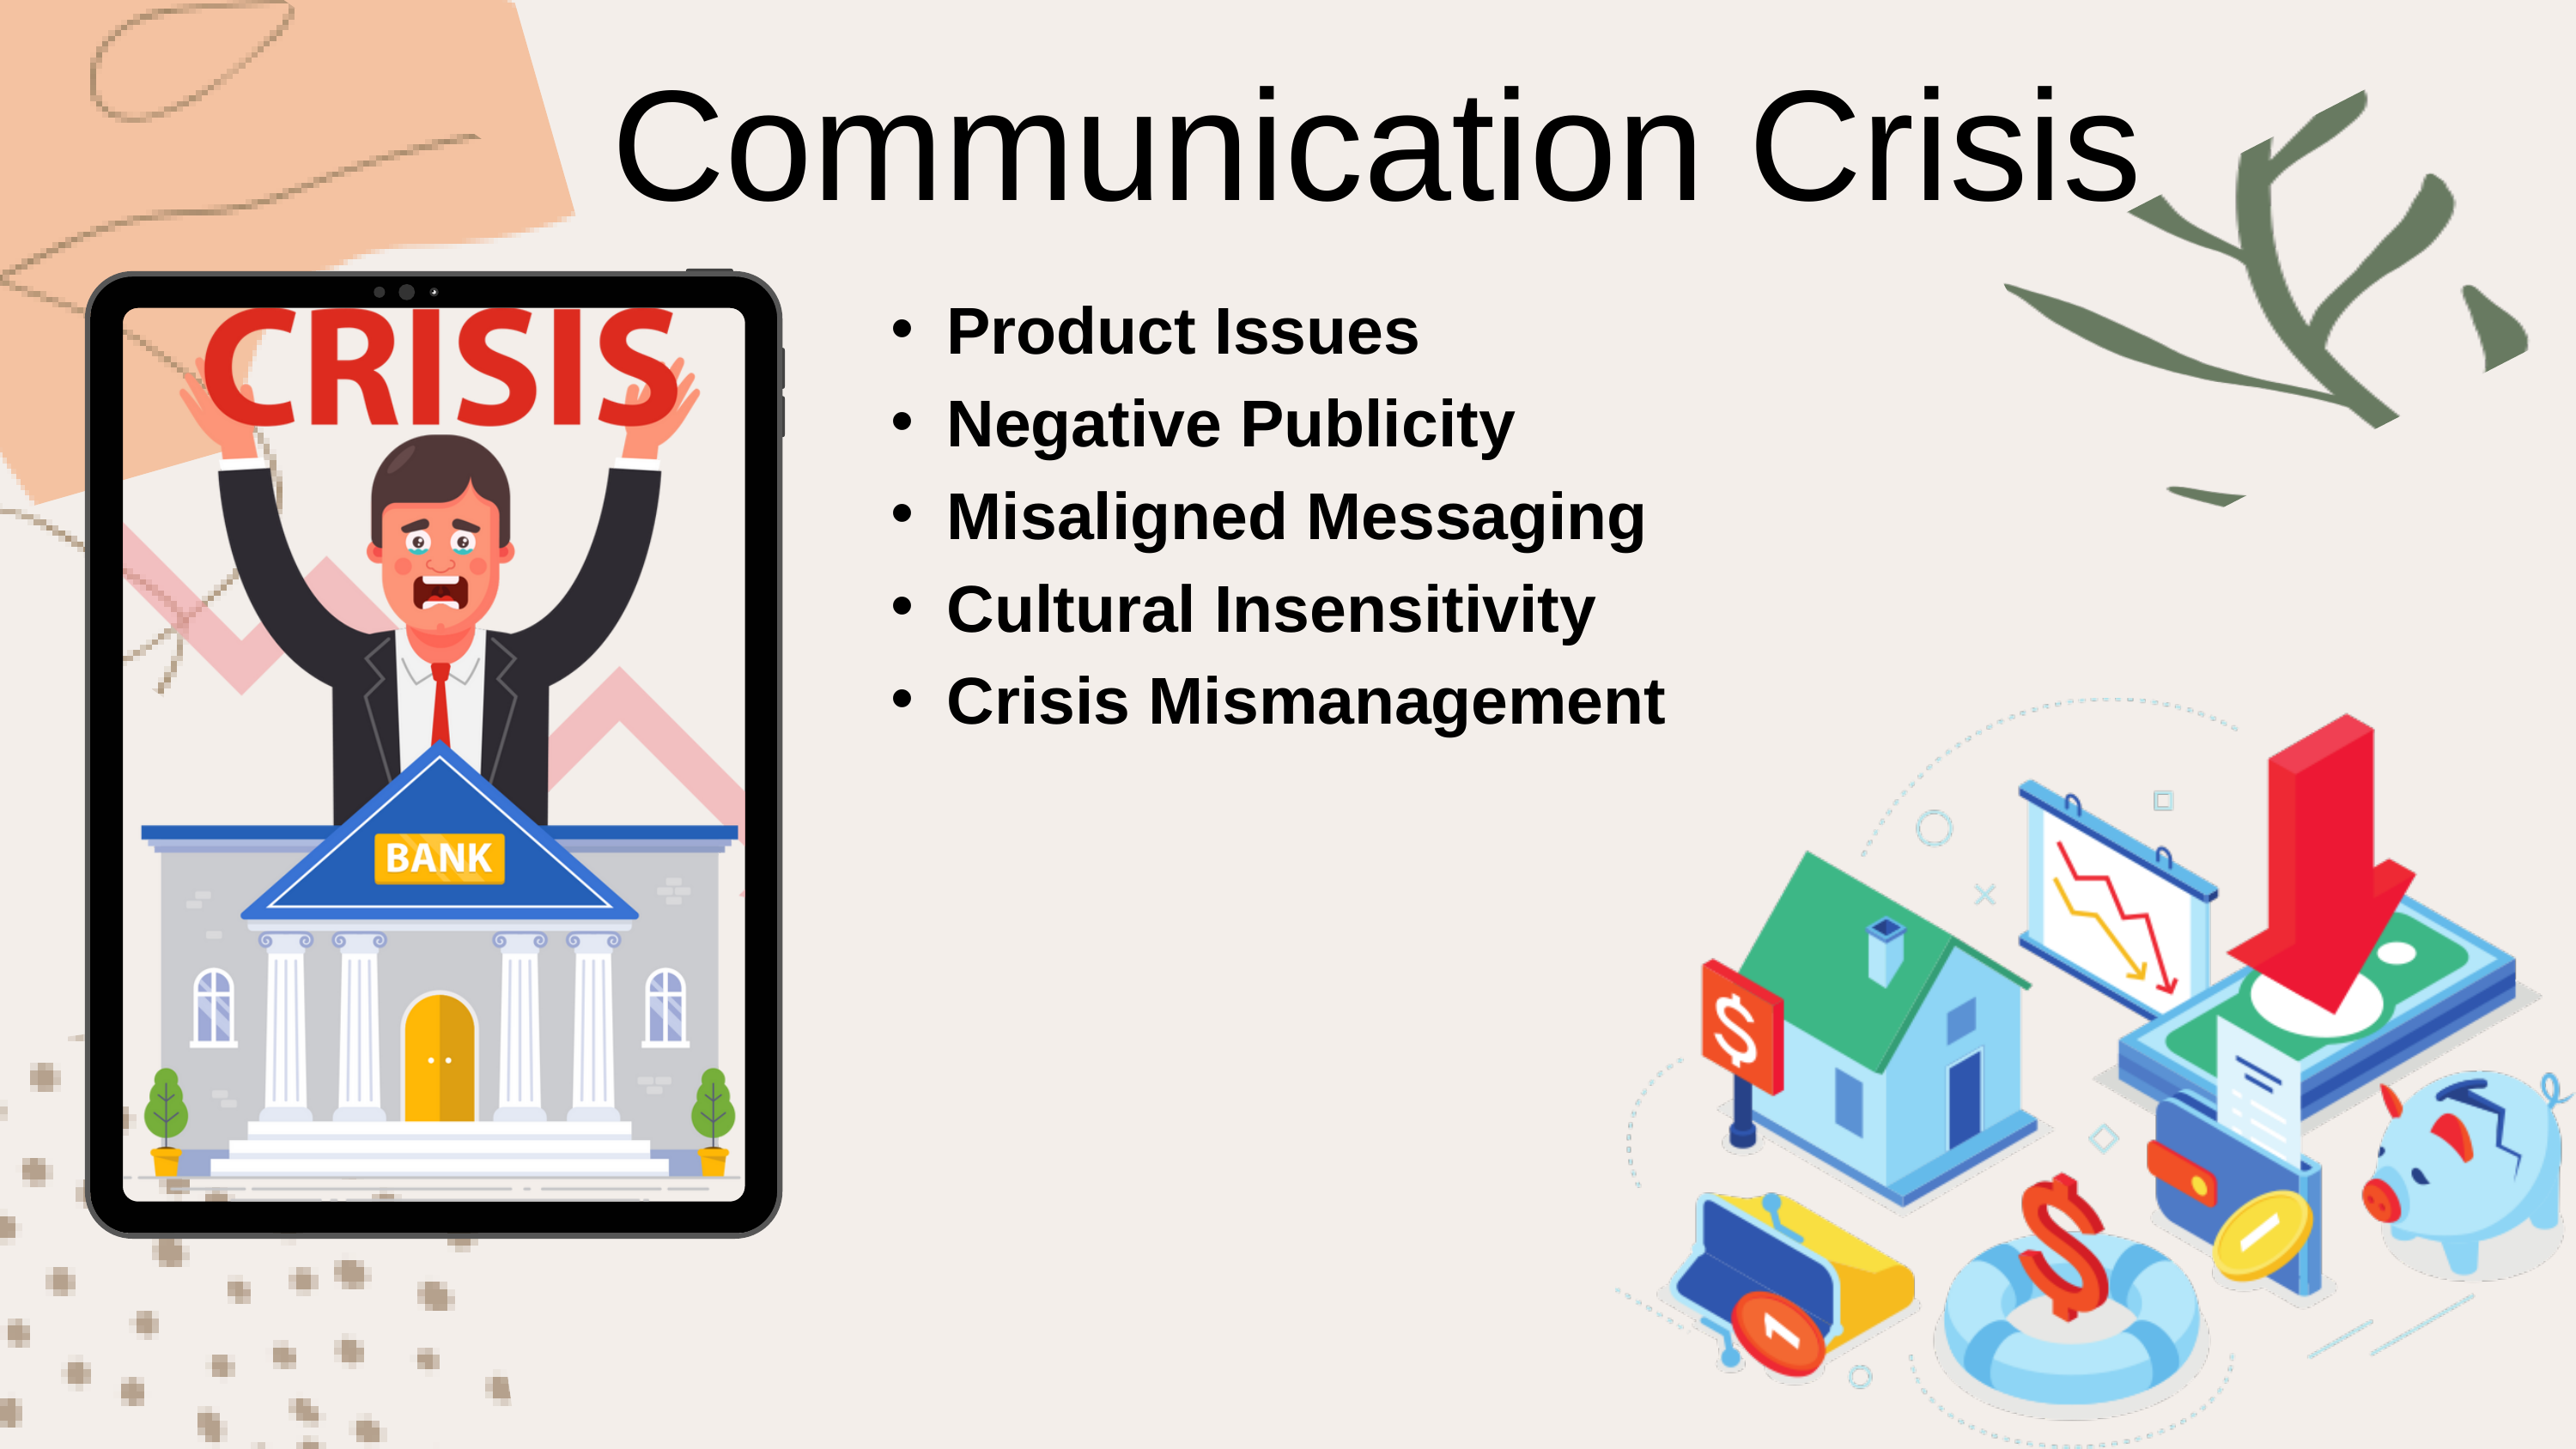

Communication Crisis

Product Issues
Negative Publicity
Misaligned Messaging
Cultural Insensitivity
Crisis Mismanagement